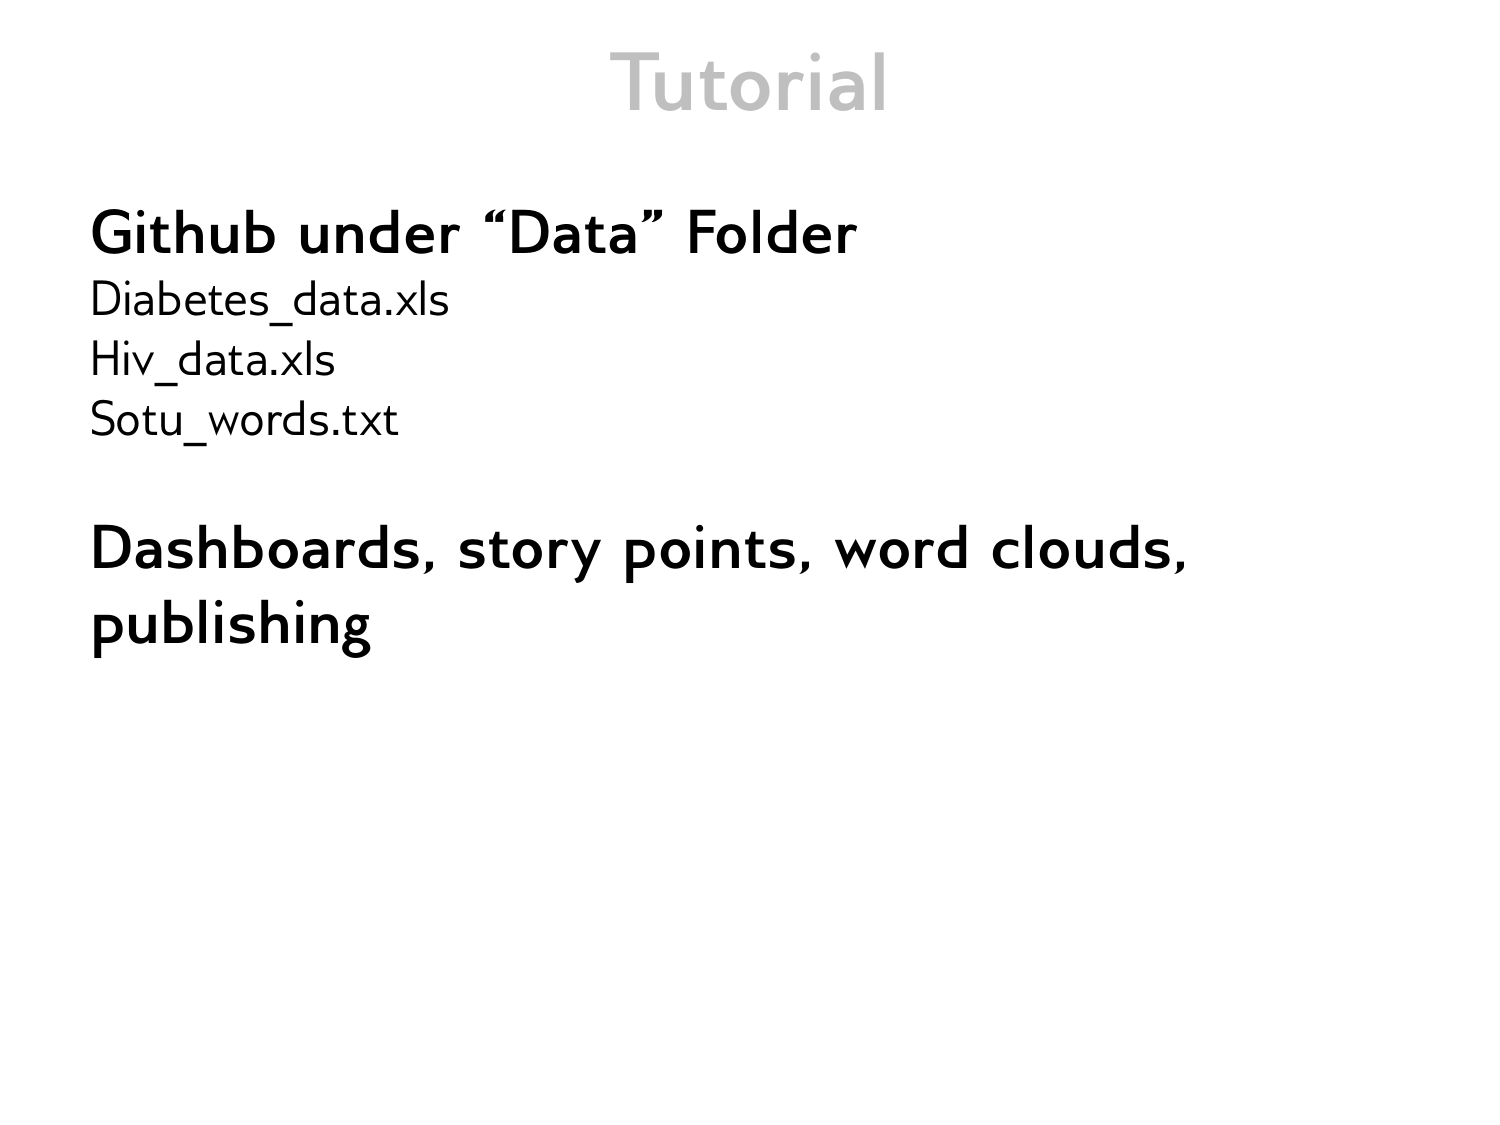

# Tutorial
Github under “Data” Folder
Diabetes_data.xls
Hiv_data.xls
Sotu_words.txt

Dashboards, story points, word clouds, publishing